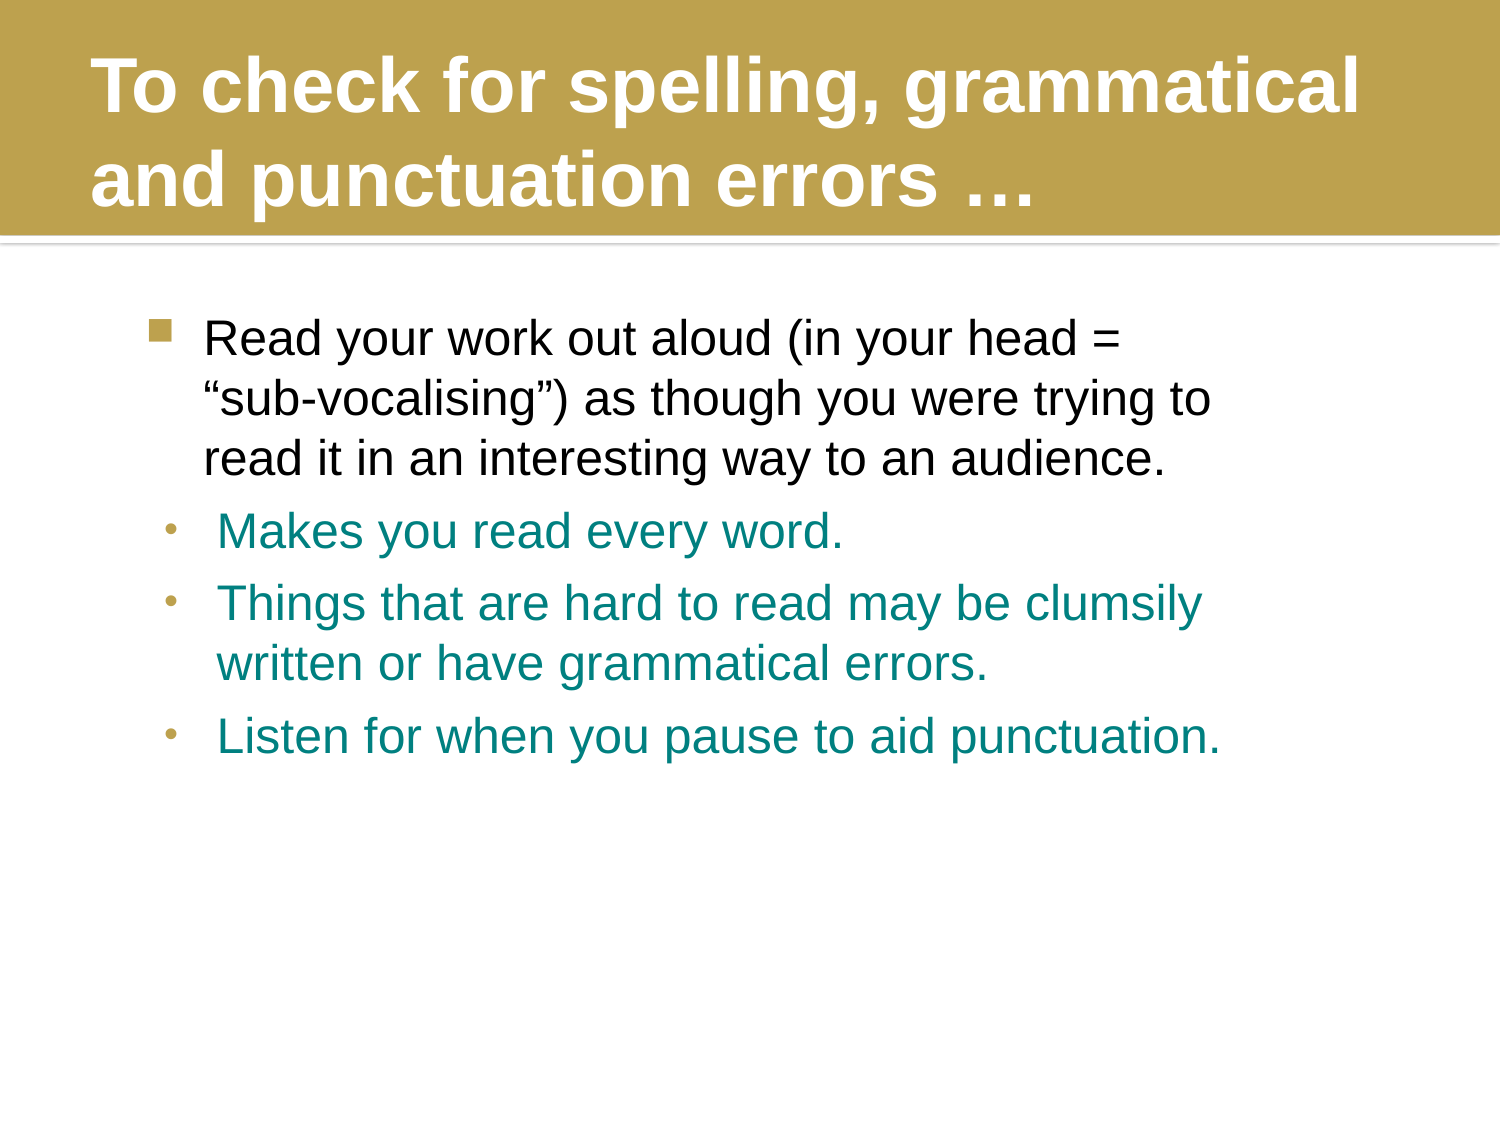

# To check for spelling, grammatical and punctuation errors …
Read your work out aloud (in your head = “sub-vocalising”) as though you were trying to read it in an interesting way to an audience.
Makes you read every word.
Things that are hard to read may be clumsily written or have grammatical errors.
Listen for when you pause to aid punctuation.